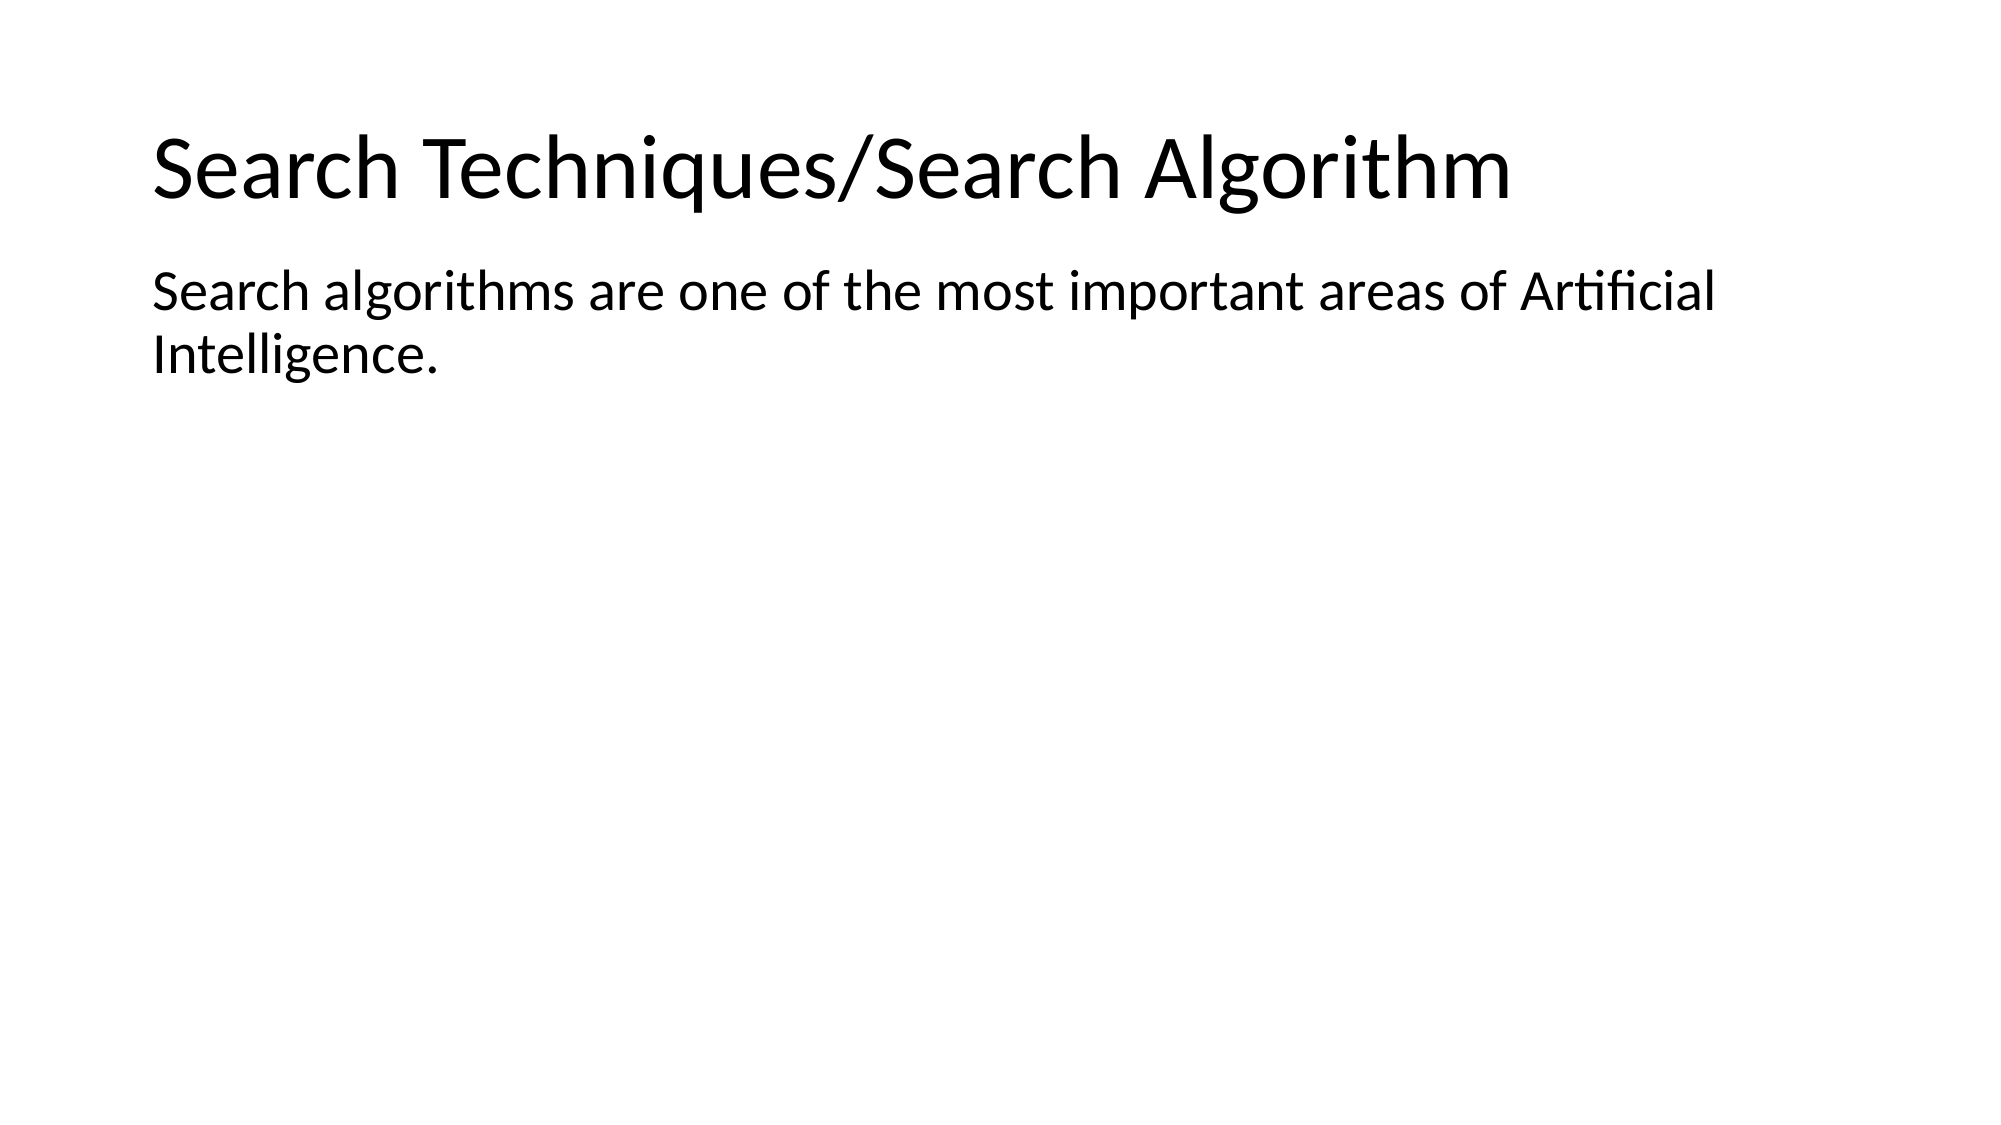

# Search Techniques/Search Algorithm
Search algorithms are one of the most important areas of Artificial Intelligence.